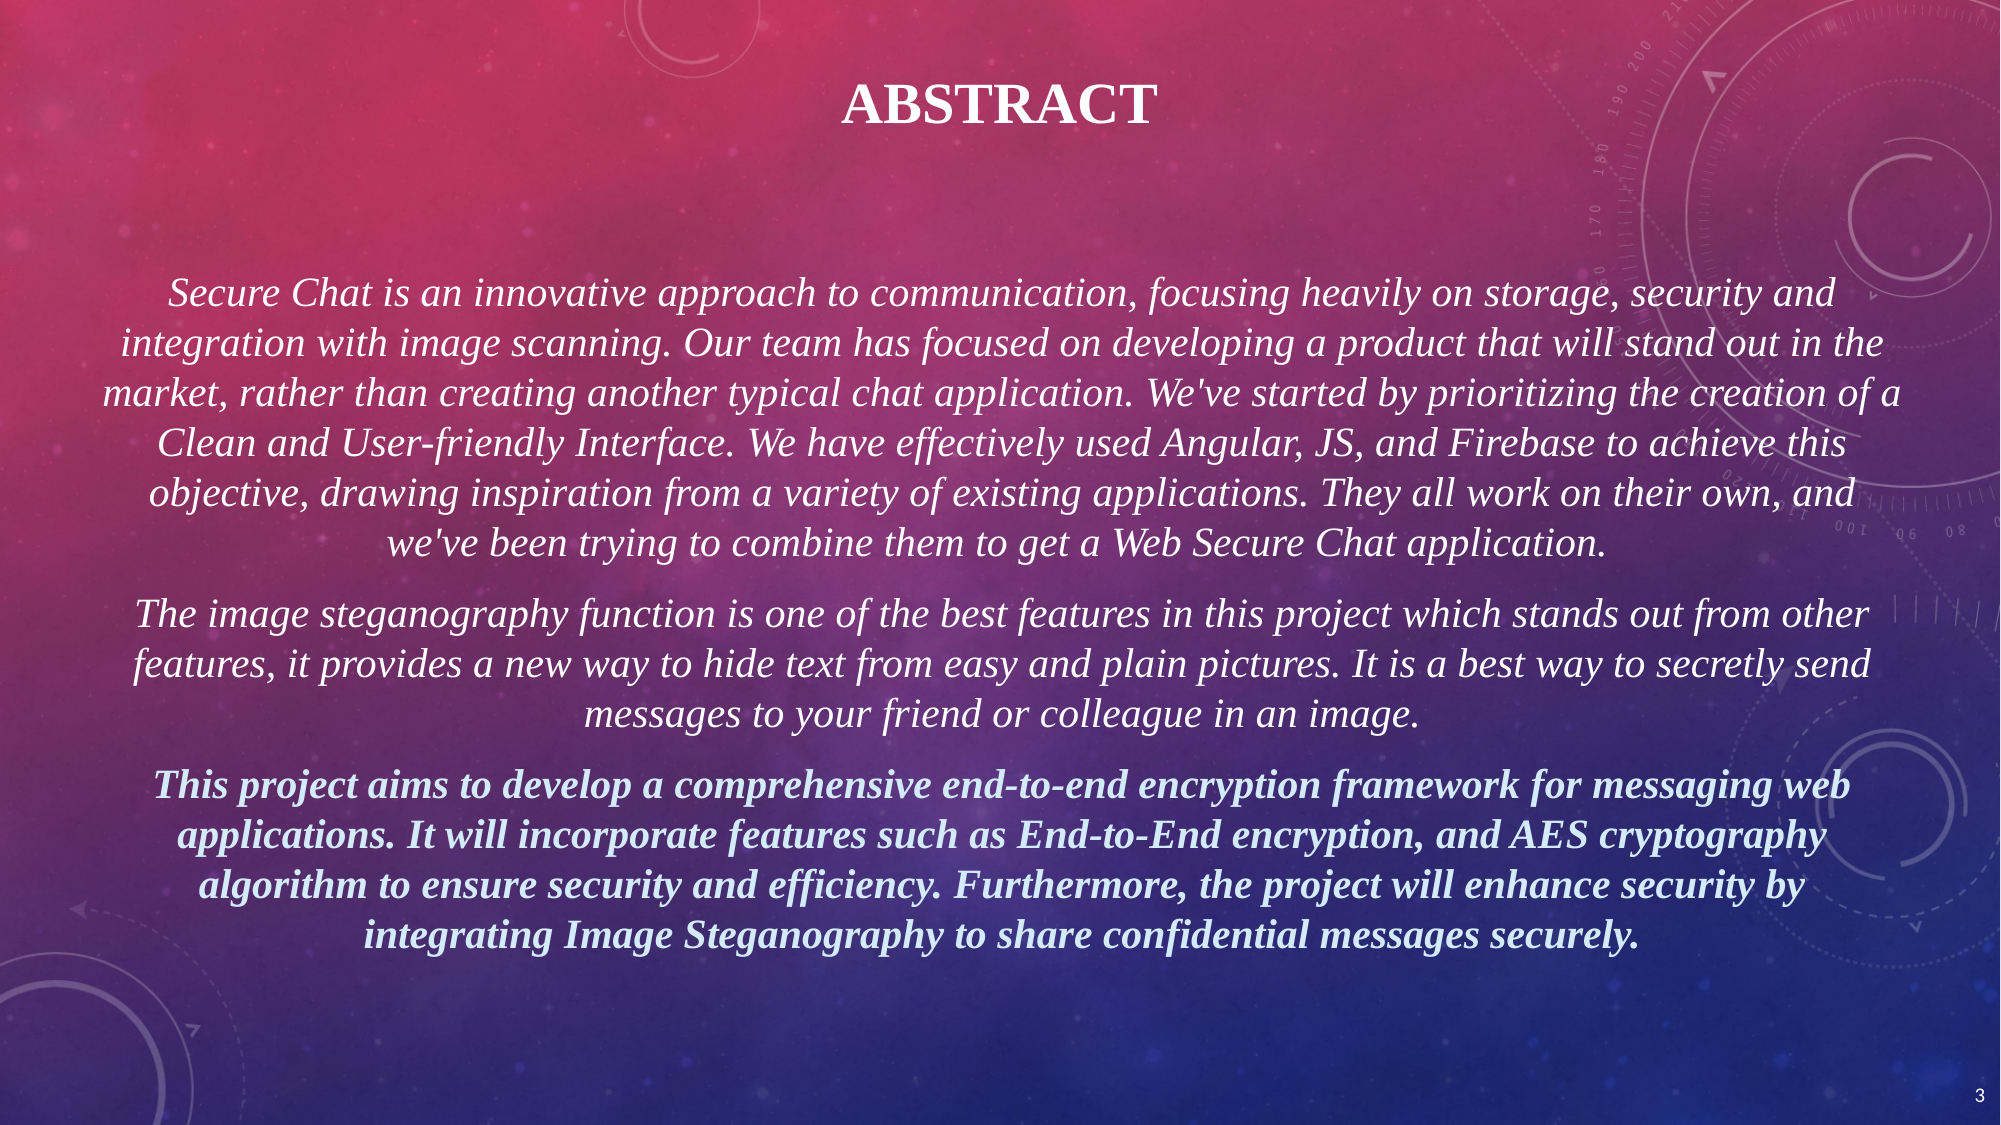

# abstract
Secure Chat is an innovative approach to communication, focusing heavily on storage, security and integration with image scanning. Our team has focused on developing a product that will stand out in the market, rather than creating another typical chat application. We've started by prioritizing the creation of a Clean and User-friendly Interface. We have effectively used Angular, JS, and Firebase to achieve this objective, drawing inspiration from a variety of existing applications. They all work on their own, and we've been trying to combine them to get a Web Secure Chat application.
The image steganography function is one of the best features in this project which stands out from other features, it provides a new way to hide text from easy and plain pictures. It is a best way to secretly send messages to your friend or colleague in an image.
This project aims to develop a comprehensive end-to-end encryption framework for messaging web applications. It will incorporate features such as End-to-End encryption, and AES cryptography algorithm to ensure security and efficiency. Furthermore, the project will enhance security by integrating Image Steganography to share confidential messages securely.
3